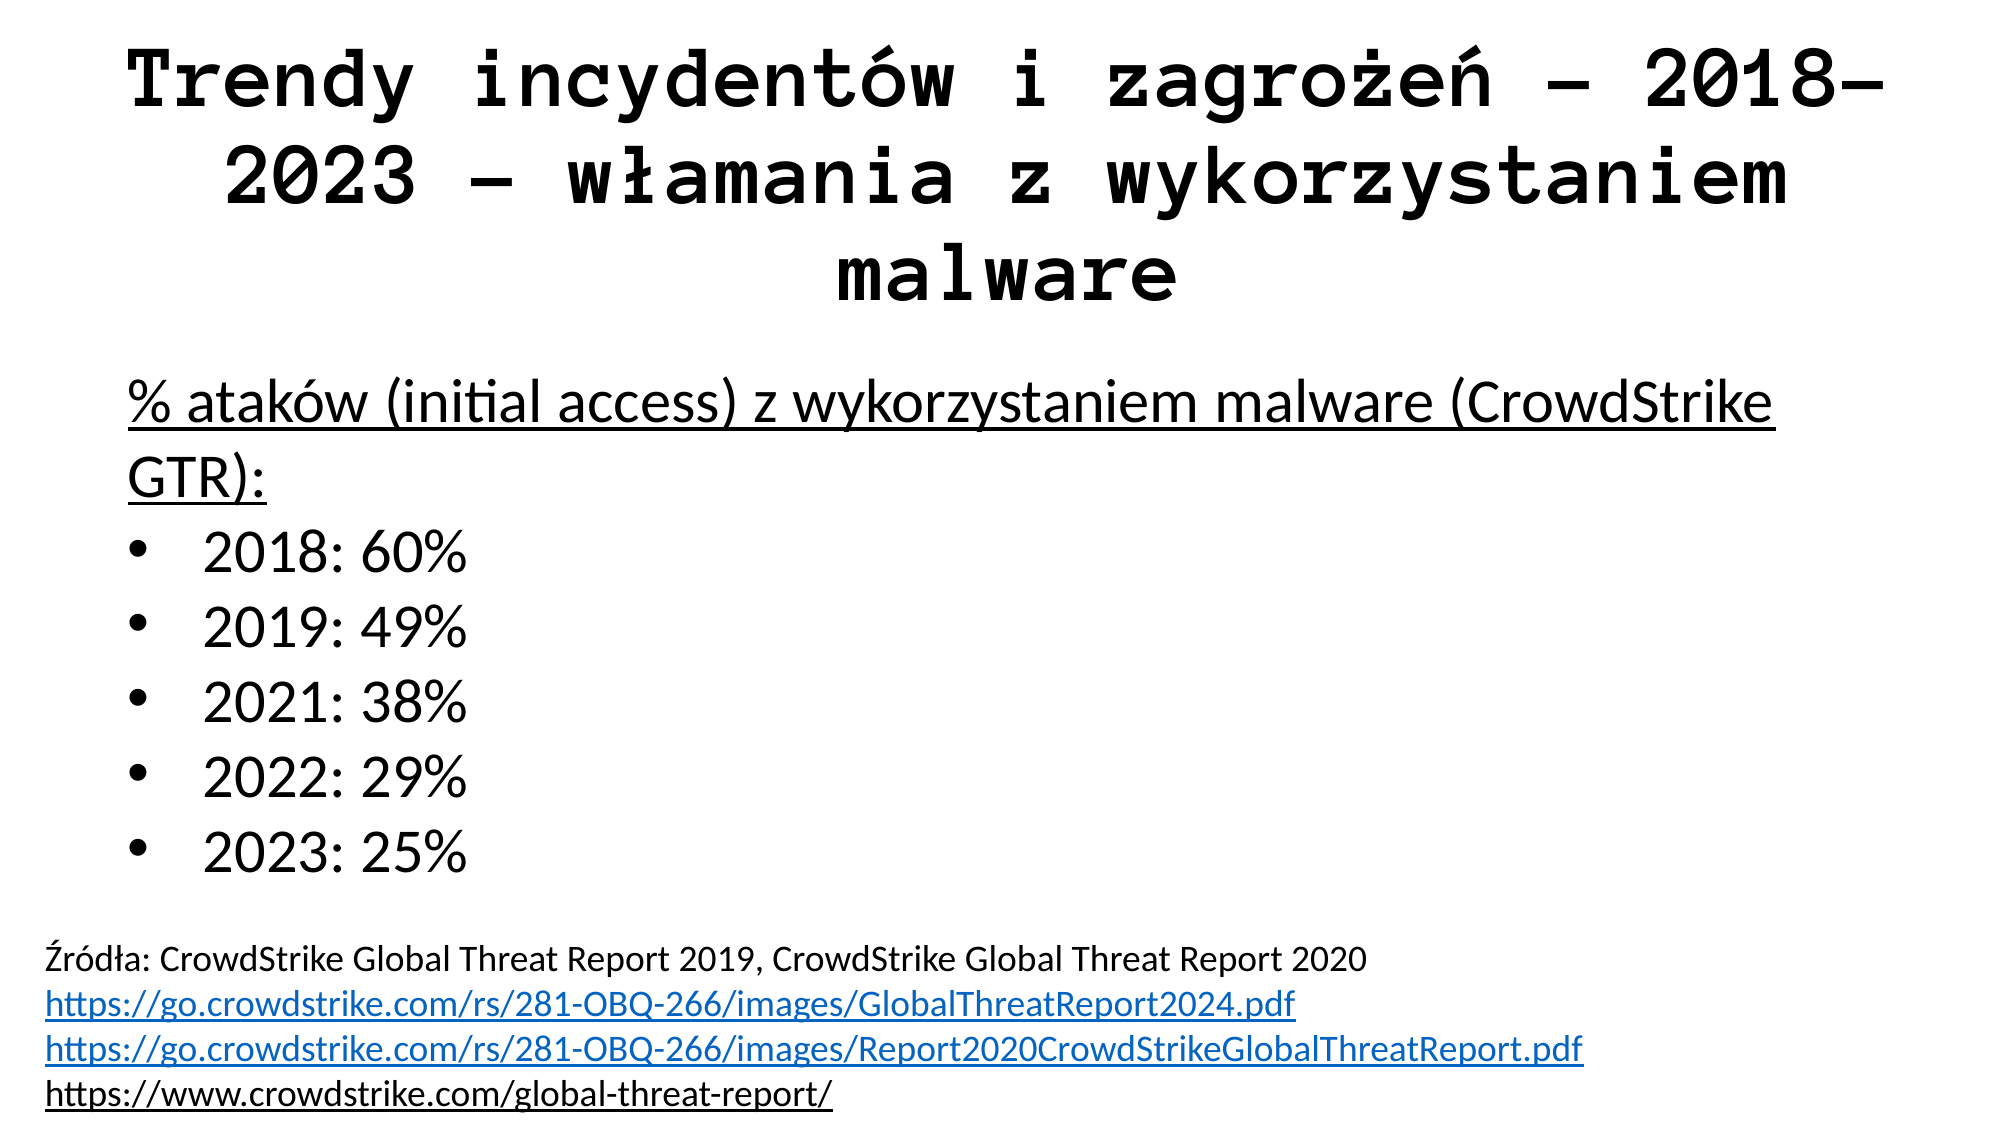

# Trendy incydentów i zagrożeń - 2018-2023 - włamania z wykorzystaniem malware
% ataków (initial access) z wykorzystaniem malware (CrowdStrike GTR):
2018: 60%
2019: 49%
2021: 38%
2022: 29%
2023: 25%

Źródła: CrowdStrike Global Threat Report 2019, CrowdStrike Global Threat Report 2020
https://go.crowdstrike.com/rs/281-OBQ-266/images/GlobalThreatReport2024.pdf
https://go.crowdstrike.com/rs/281-OBQ-266/images/Report2020CrowdStrikeGlobalThreatReport.pdf
https://www.crowdstrike.com/global-threat-report/